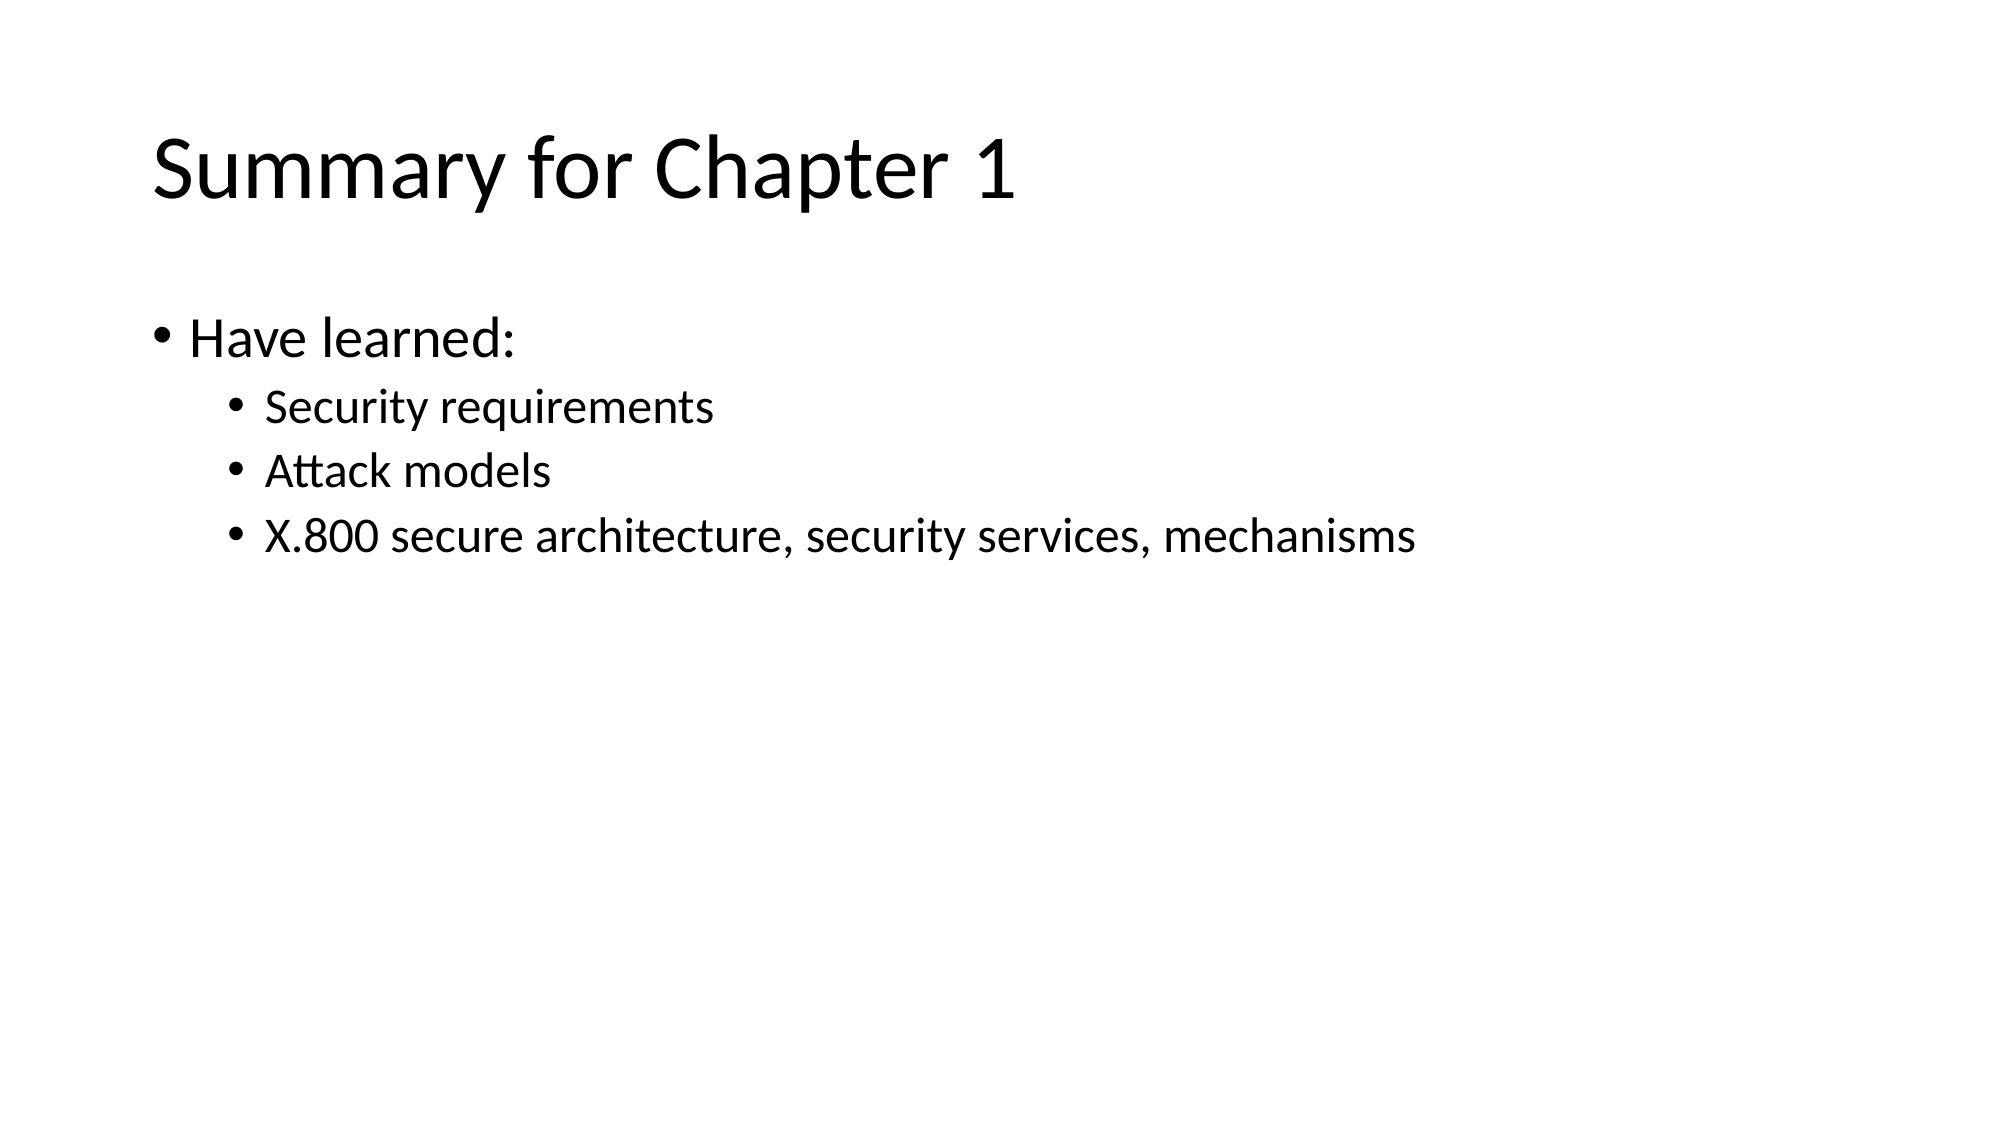

# Summary for Chapter 1
Have learned:
Security requirements
Attack models
X.800 secure architecture, security services, mechanisms